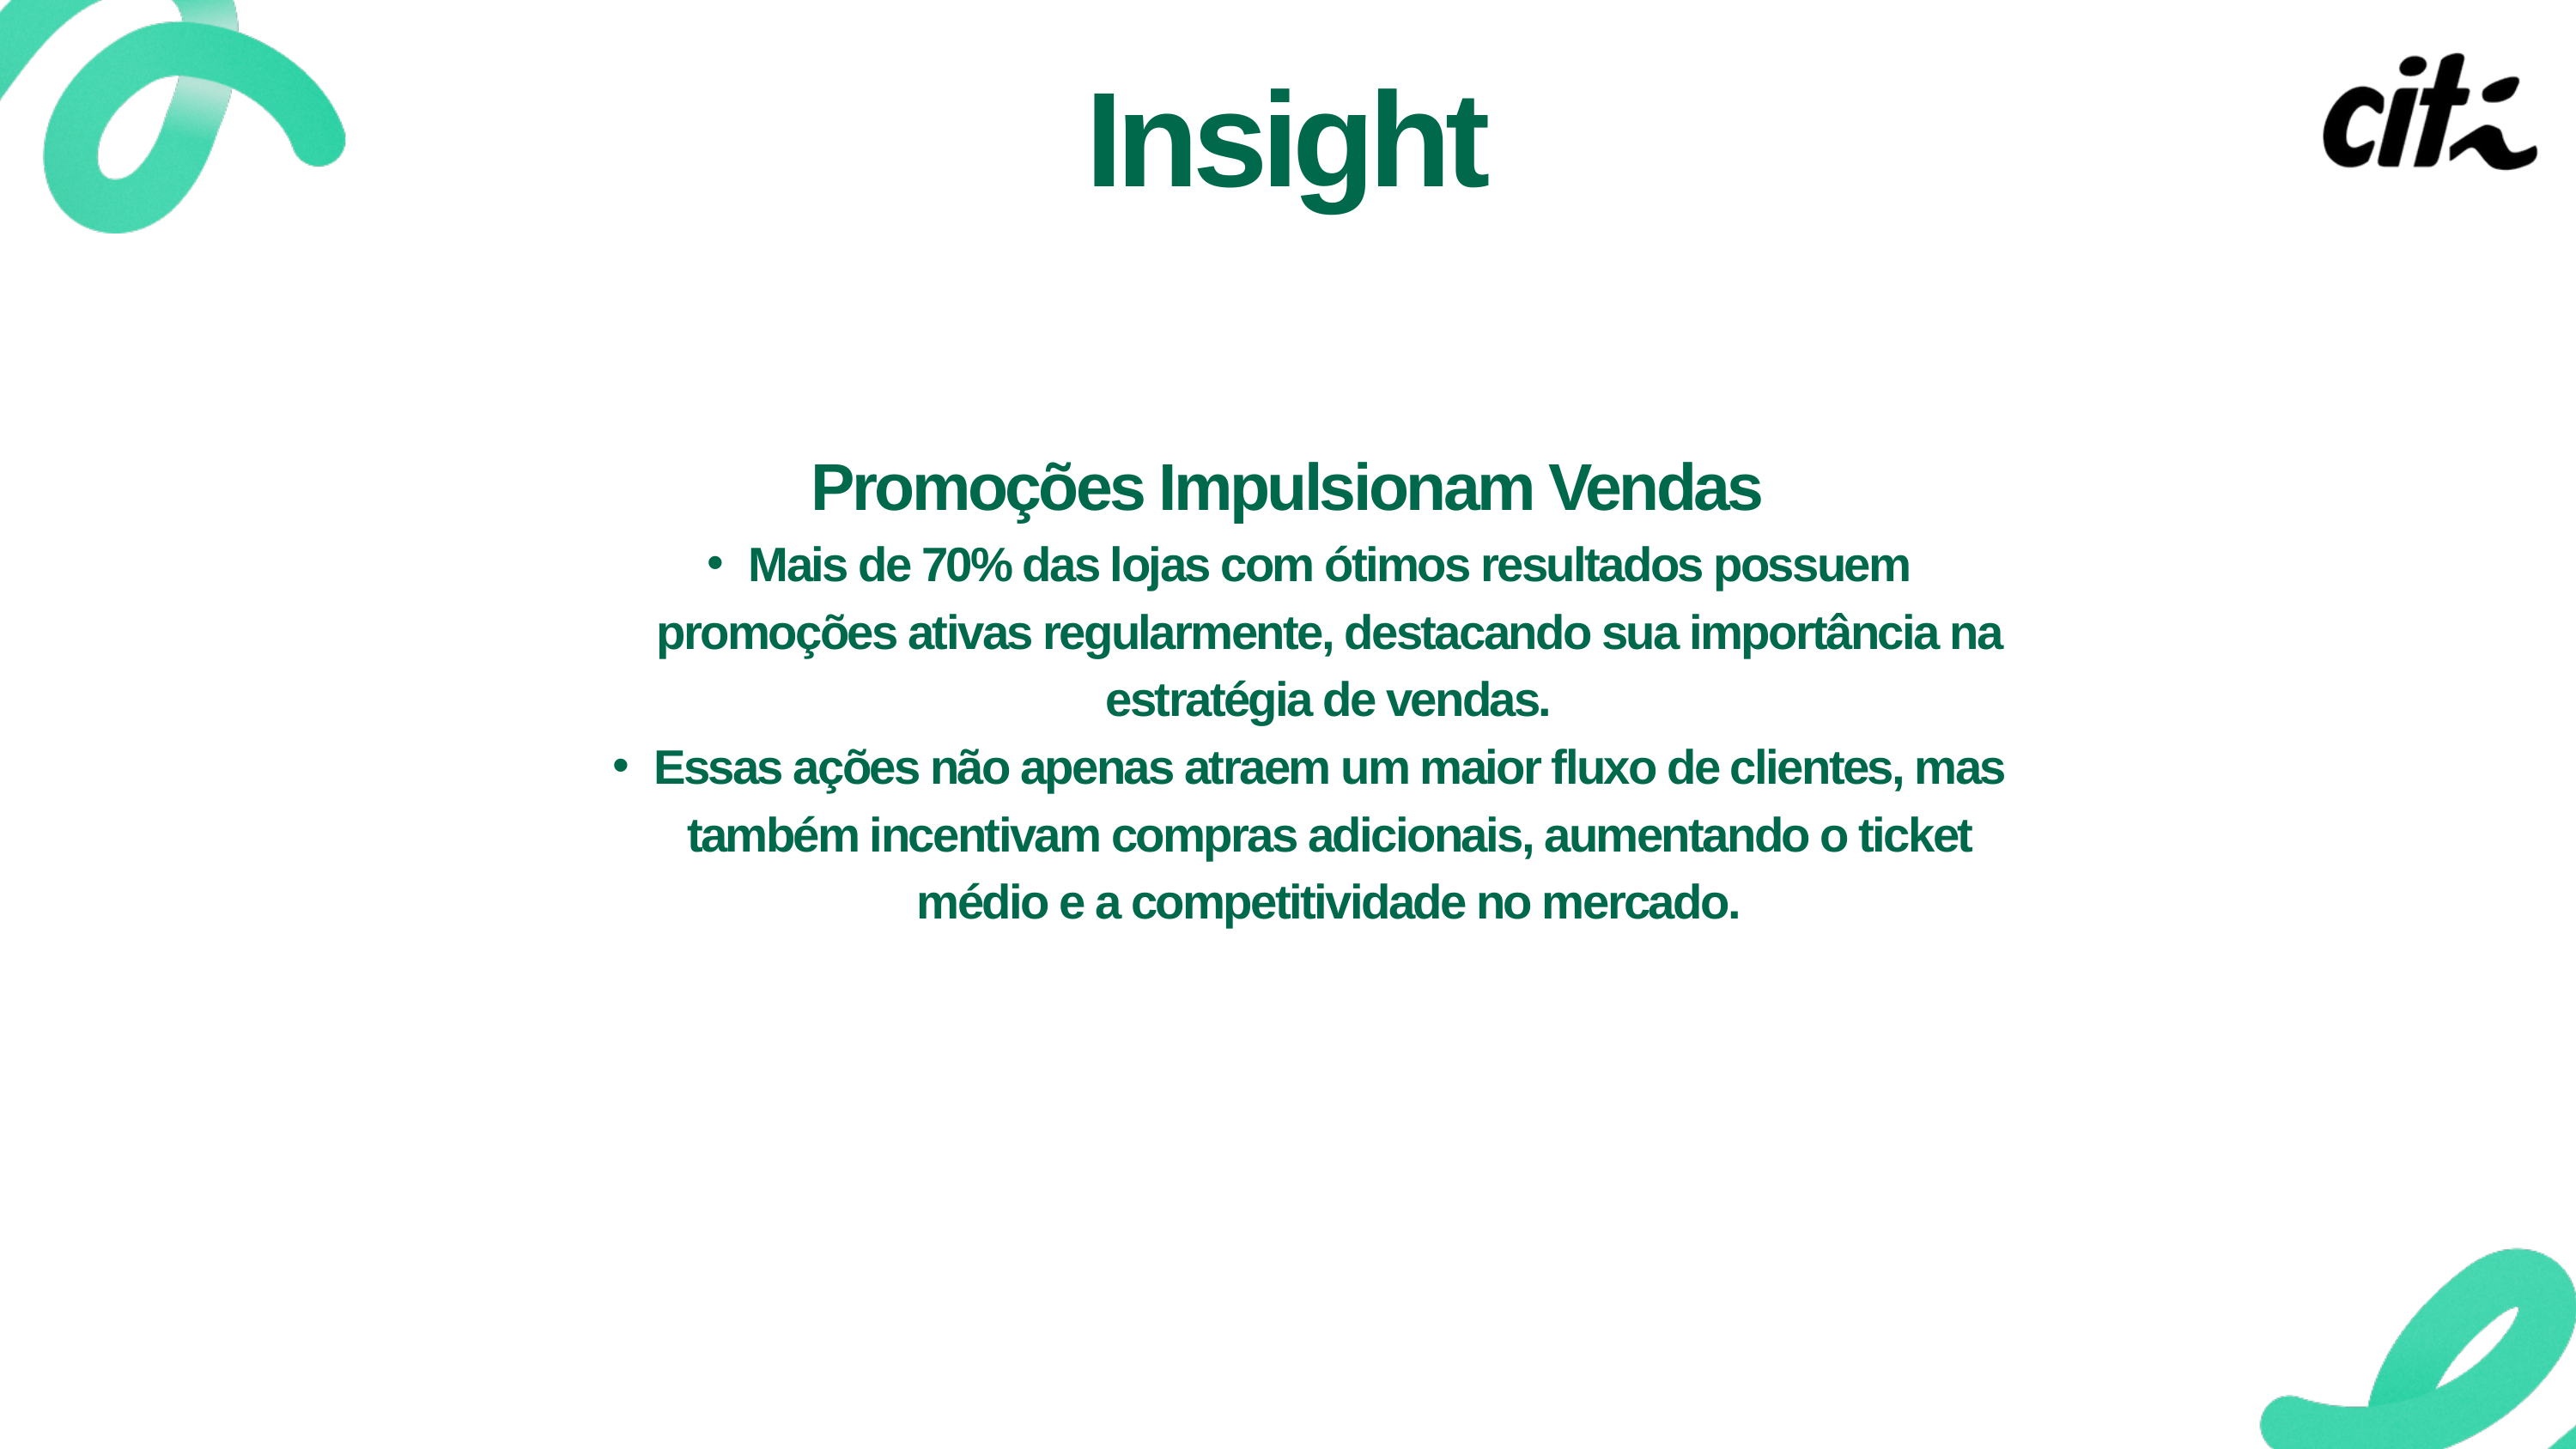

Insight
Promoções Impulsionam Vendas
Mais de 70% das lojas com ótimos resultados possuem promoções ativas regularmente, destacando sua importância na estratégia de vendas.
Essas ações não apenas atraem um maior fluxo de clientes, mas também incentivam compras adicionais, aumentando o ticket médio e a competitividade no mercado.